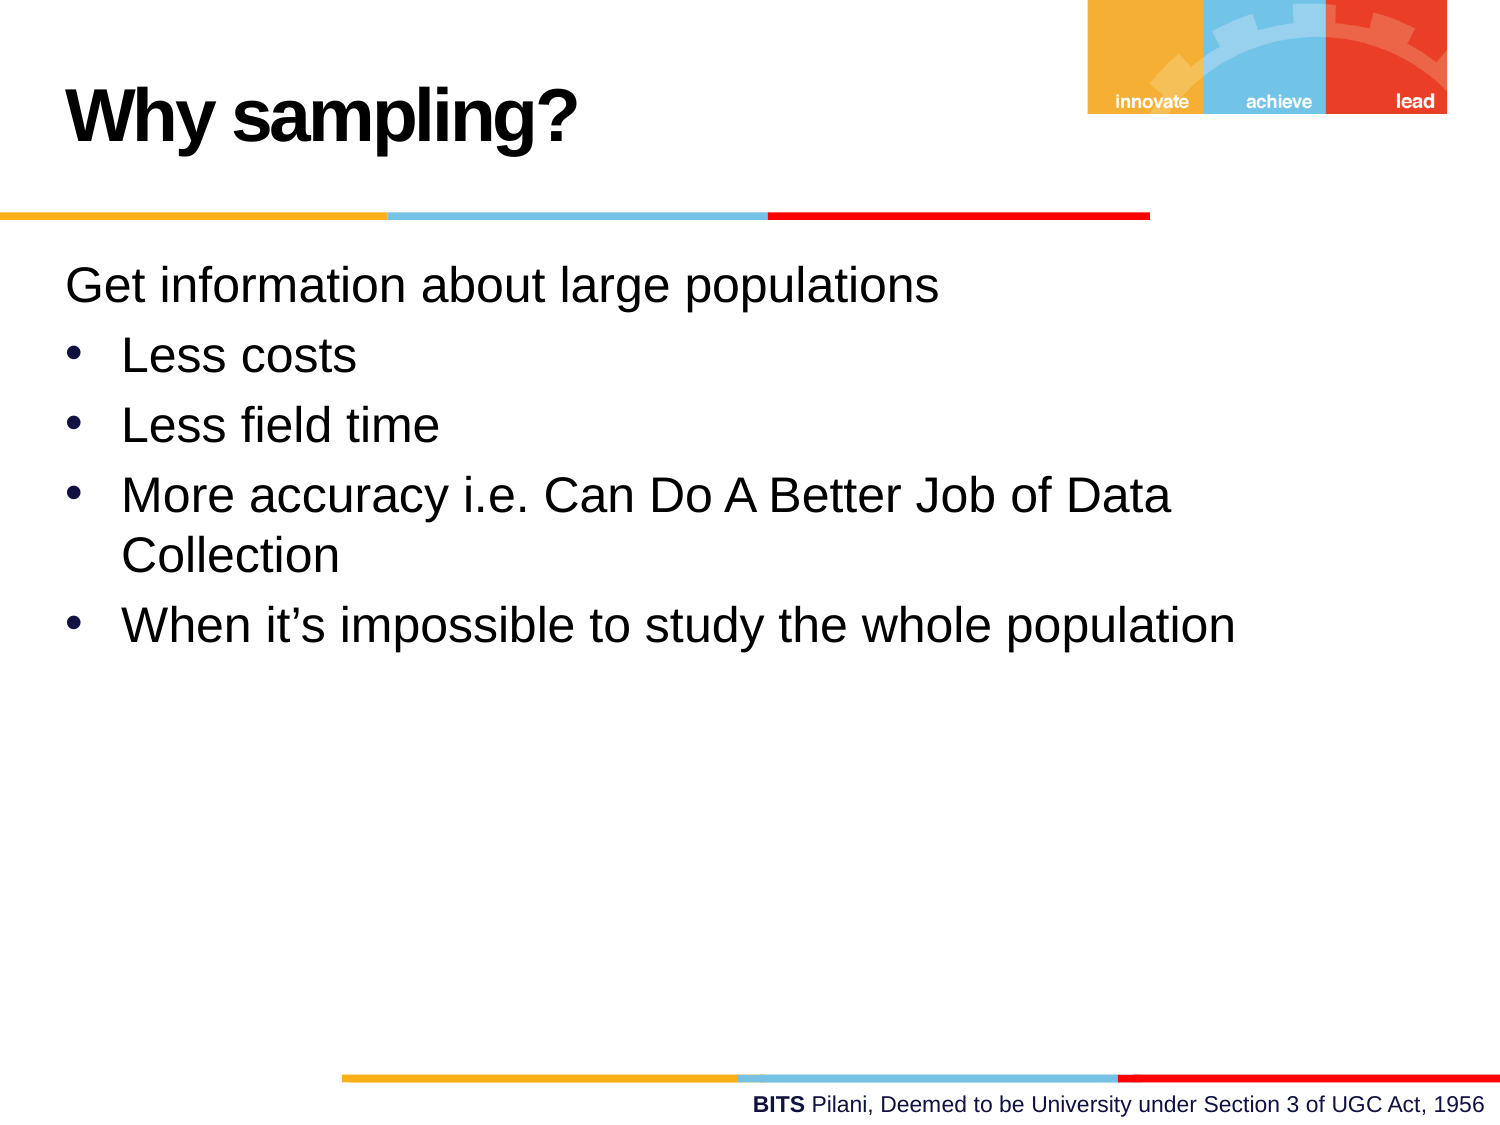

Why sampling?
Get information about large populations
Less costs
Less field time
More accuracy i.e. Can Do A Better Job of Data Collection
When it’s impossible to study the whole population